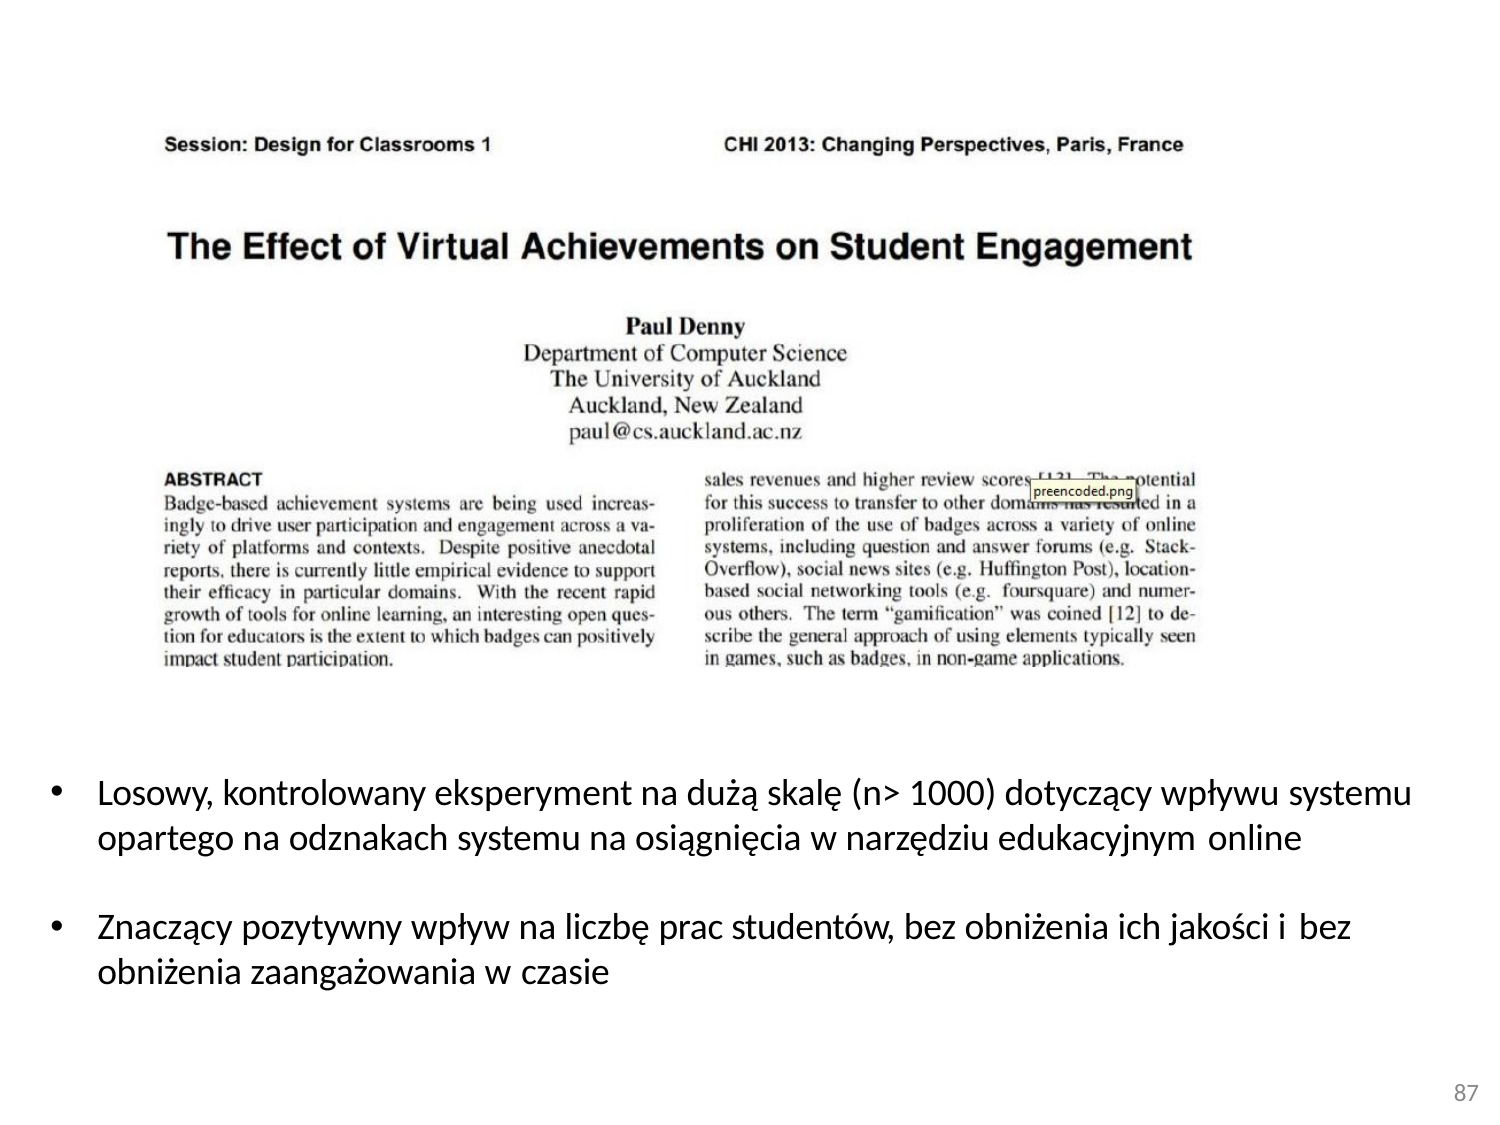

Losowy, kontrolowany eksperyment na dużą skalę (n> 1000) dotyczący wpływu systemu  opartego na odznakach systemu na osiągnięcia w narzędziu edukacyjnym online

Znaczący pozytywny wpływ na liczbę prac studentów, bez obniżenia ich jakości i bez
obniżenia zaangażowania w czasie
87